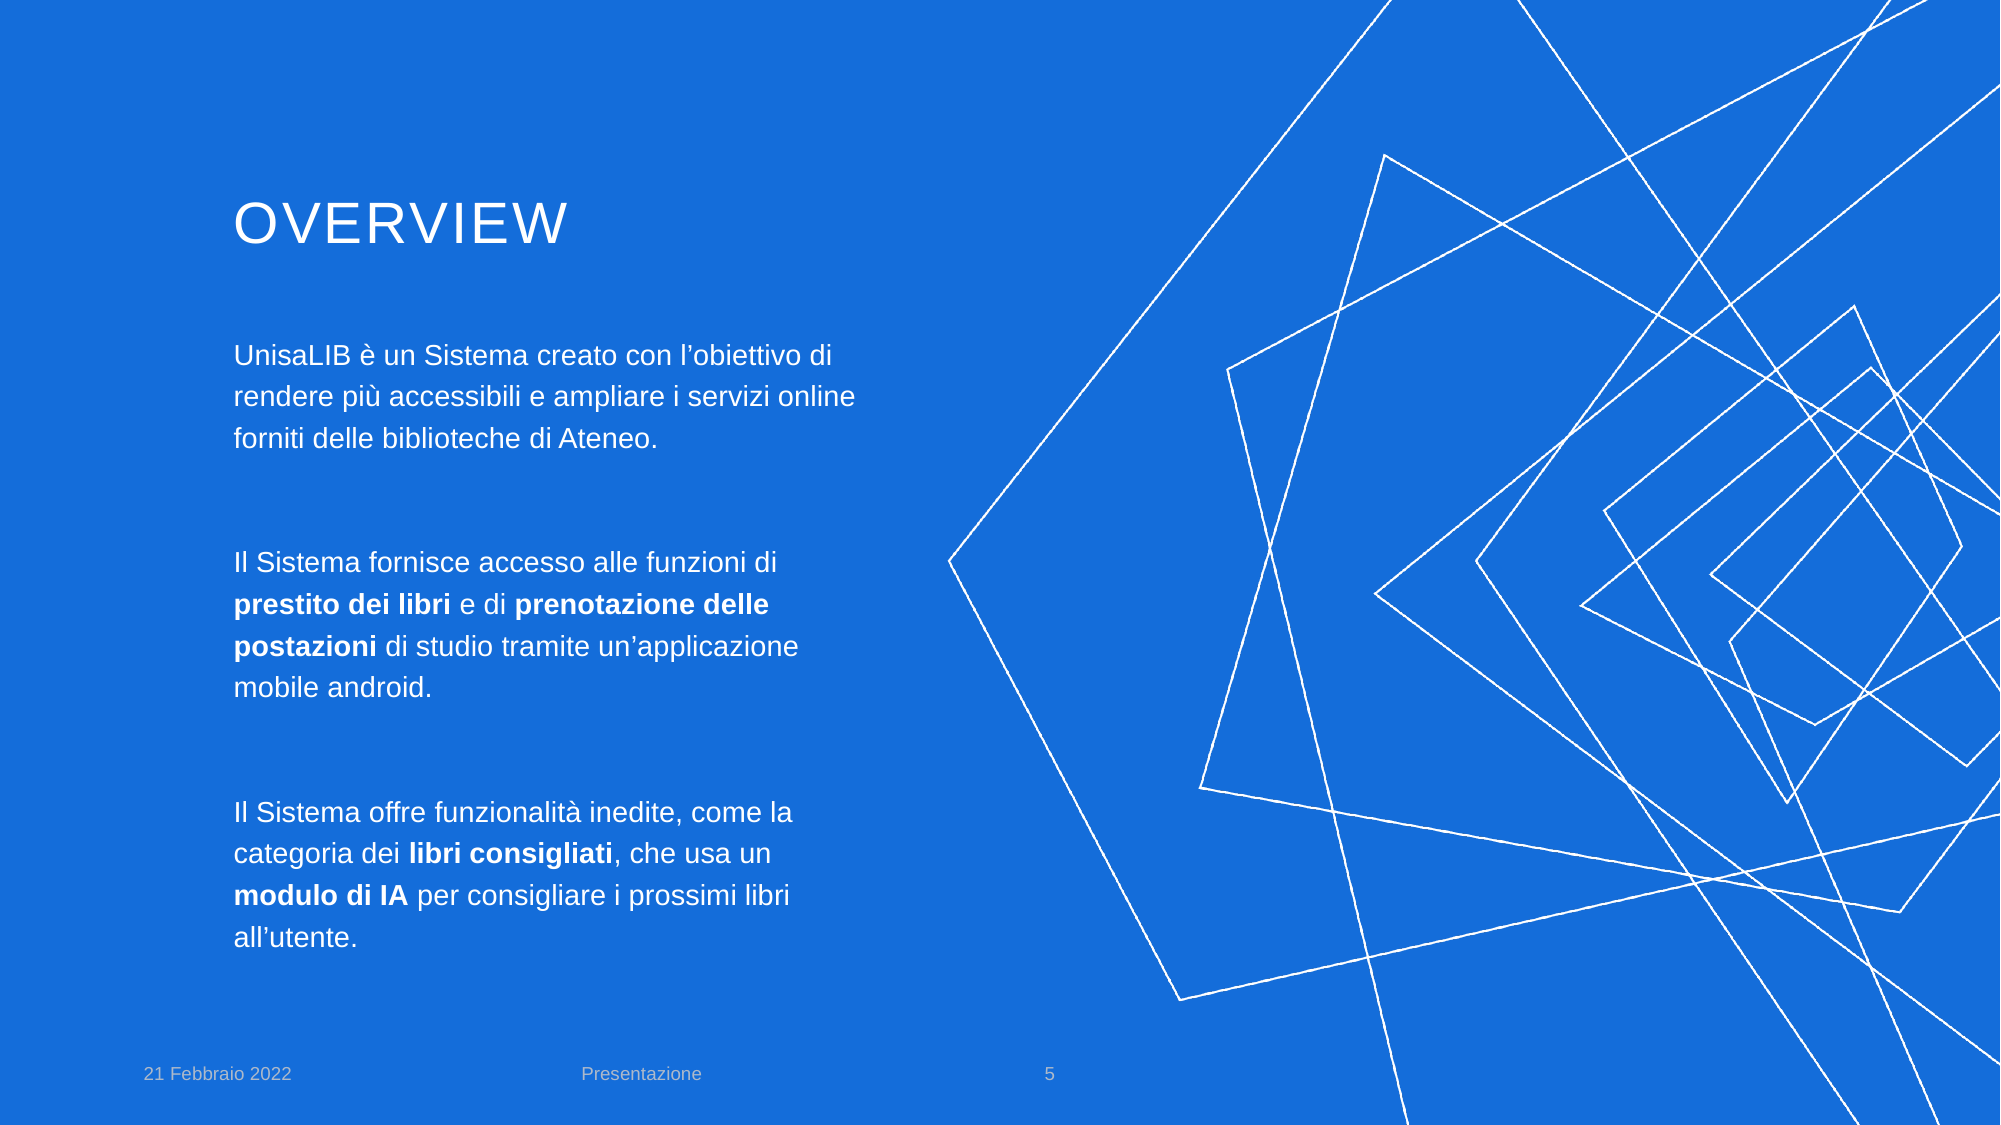

# Overview
UnisaLIB è un Sistema creato con l’obiettivo di rendere più accessibili e ampliare i servizi online forniti delle biblioteche di Ateneo.

Il Sistema fornisce accesso alle funzioni di prestito dei libri e di prenotazione delle postazioni di studio tramite un’applicazione mobile android.

Il Sistema offre funzionalità inedite, come la categoria dei libri consigliati, che usa un modulo di IA per consigliare i prossimi libri all’utente.
21 Febbraio 2022
Presentazione
5